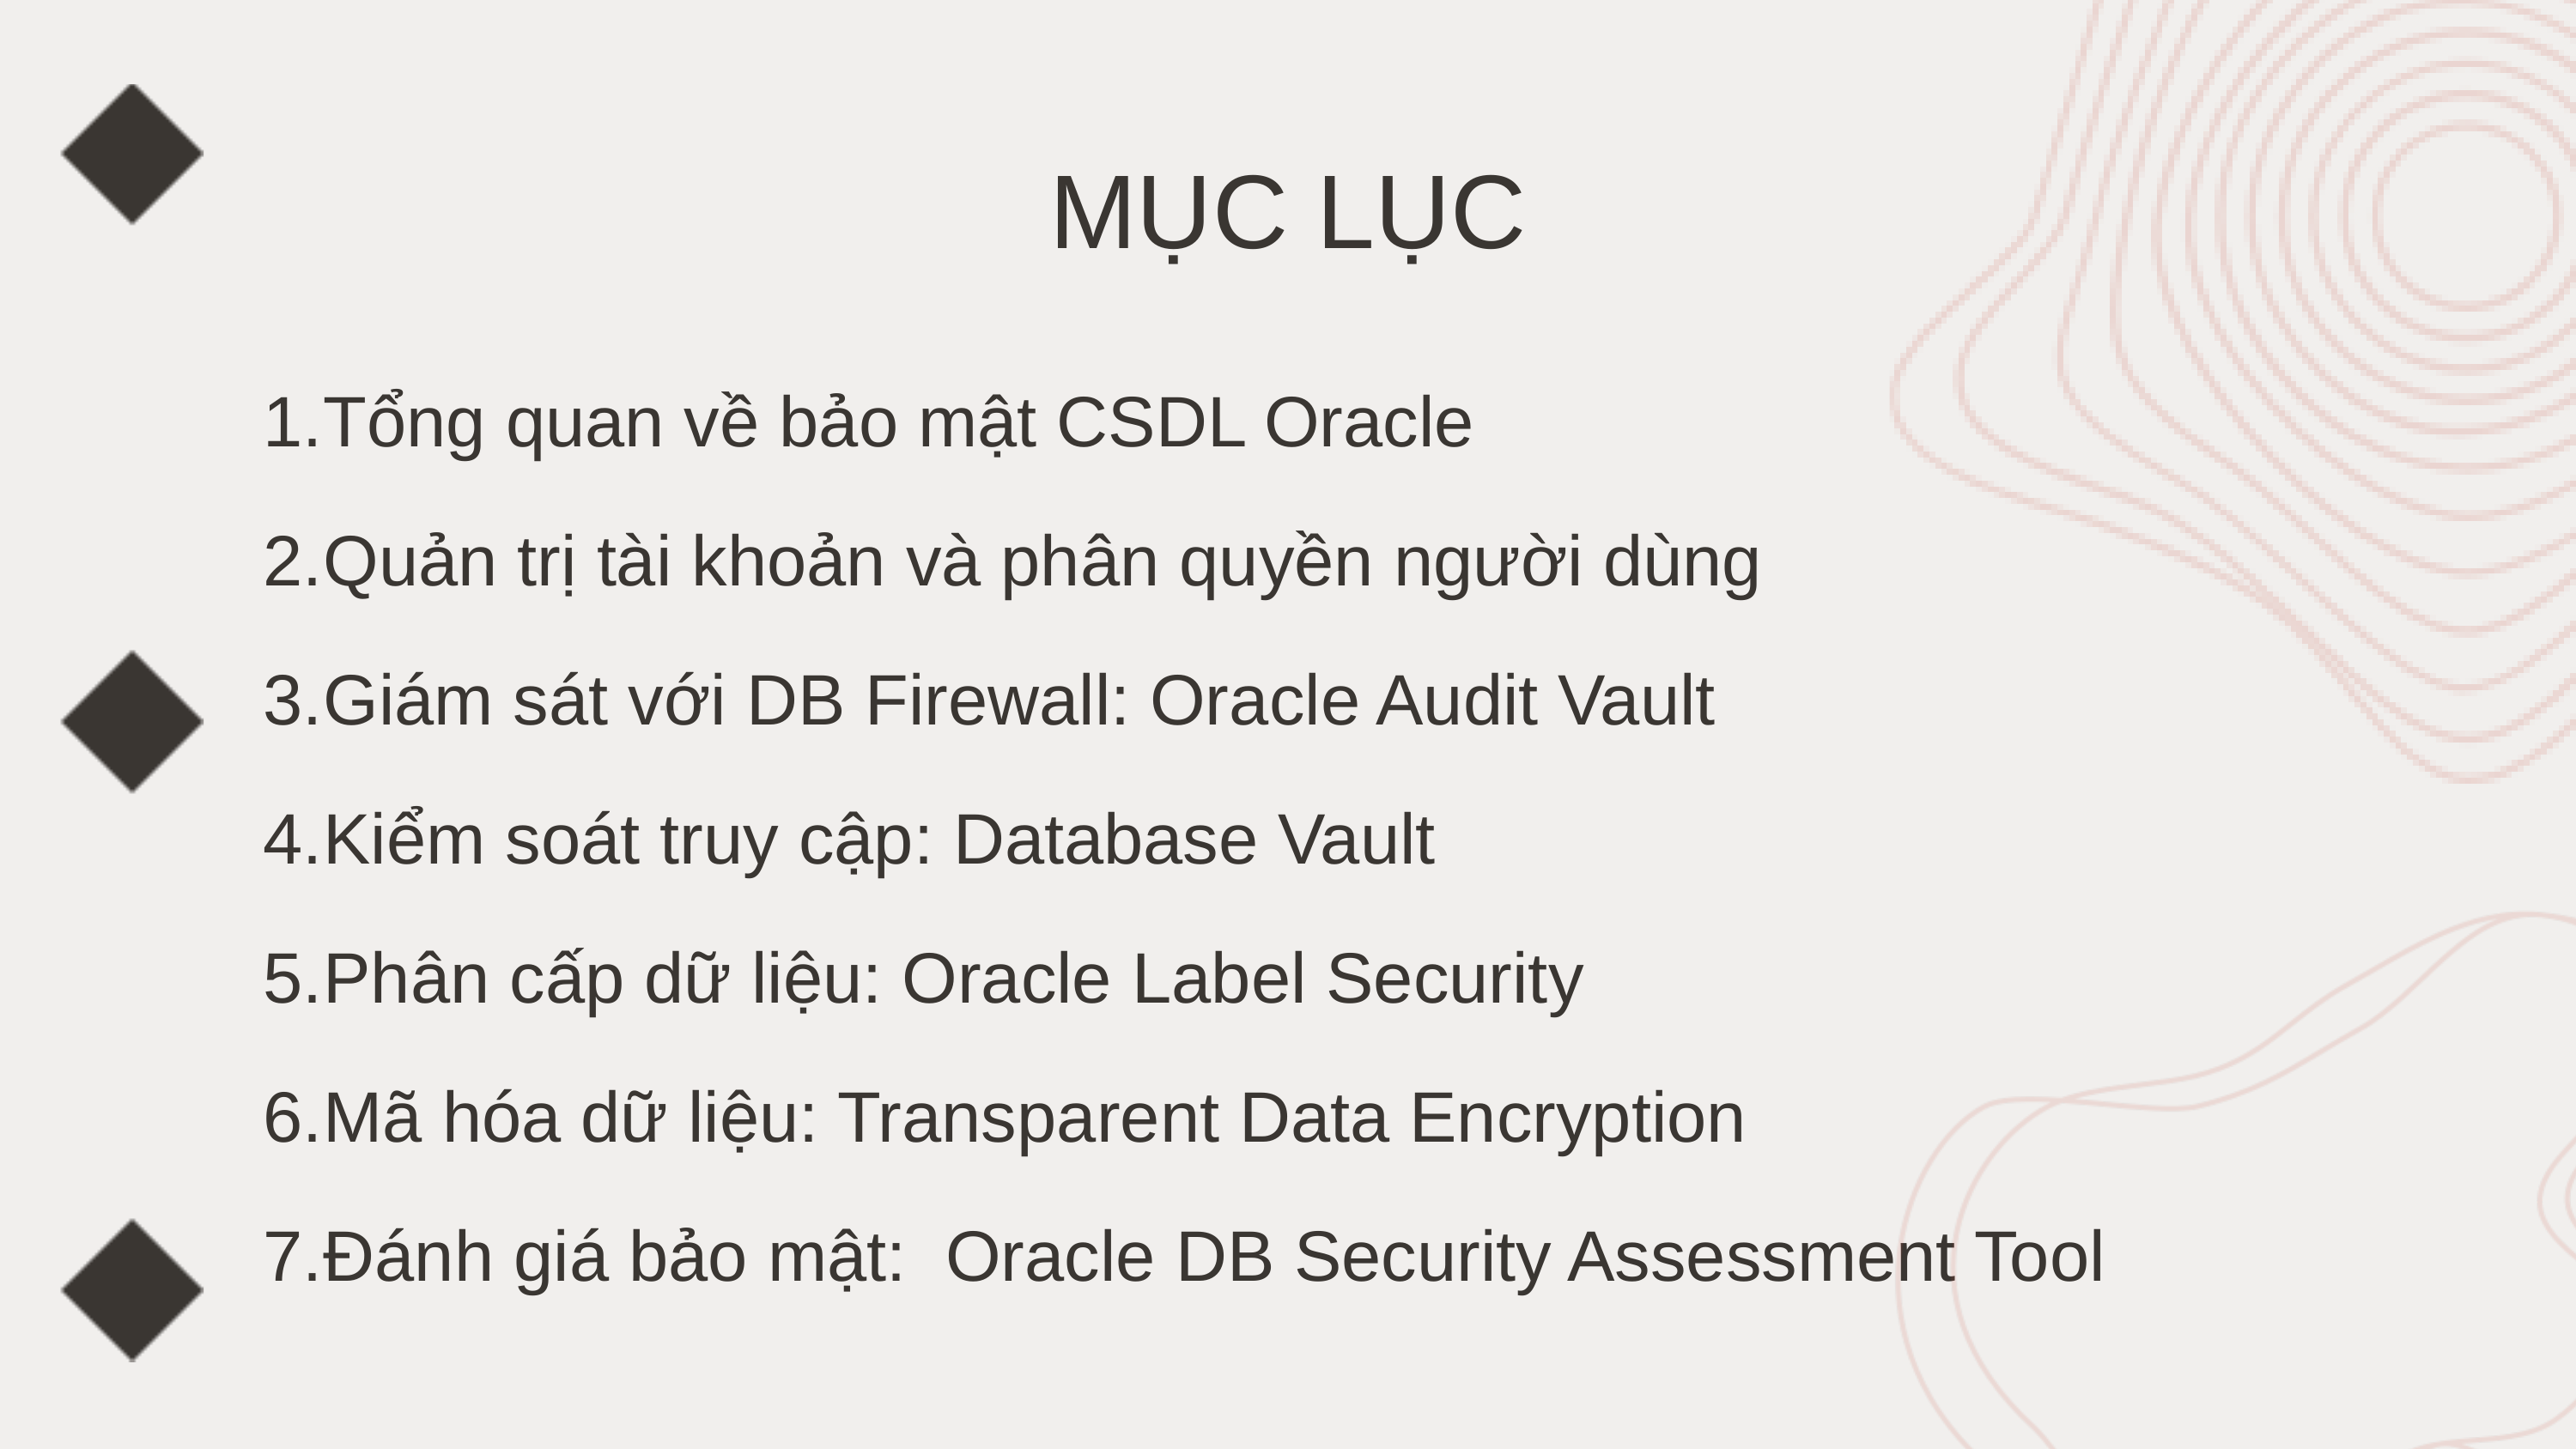

MỤC LỤC
Tổng quan về bảo mật CSDL Oracle
Quản trị tài khoản và phân quyền người dùng
Giám sát với DB Firewall: Oracle Audit Vault
Kiểm soát truy cập: Database Vault
Phân cấp dữ liệu: Oracle Label Security
Mã hóa dữ liệu: Transparent Data Encryption
Đánh giá bảo mật:  Oracle DB Security Assessment Tool